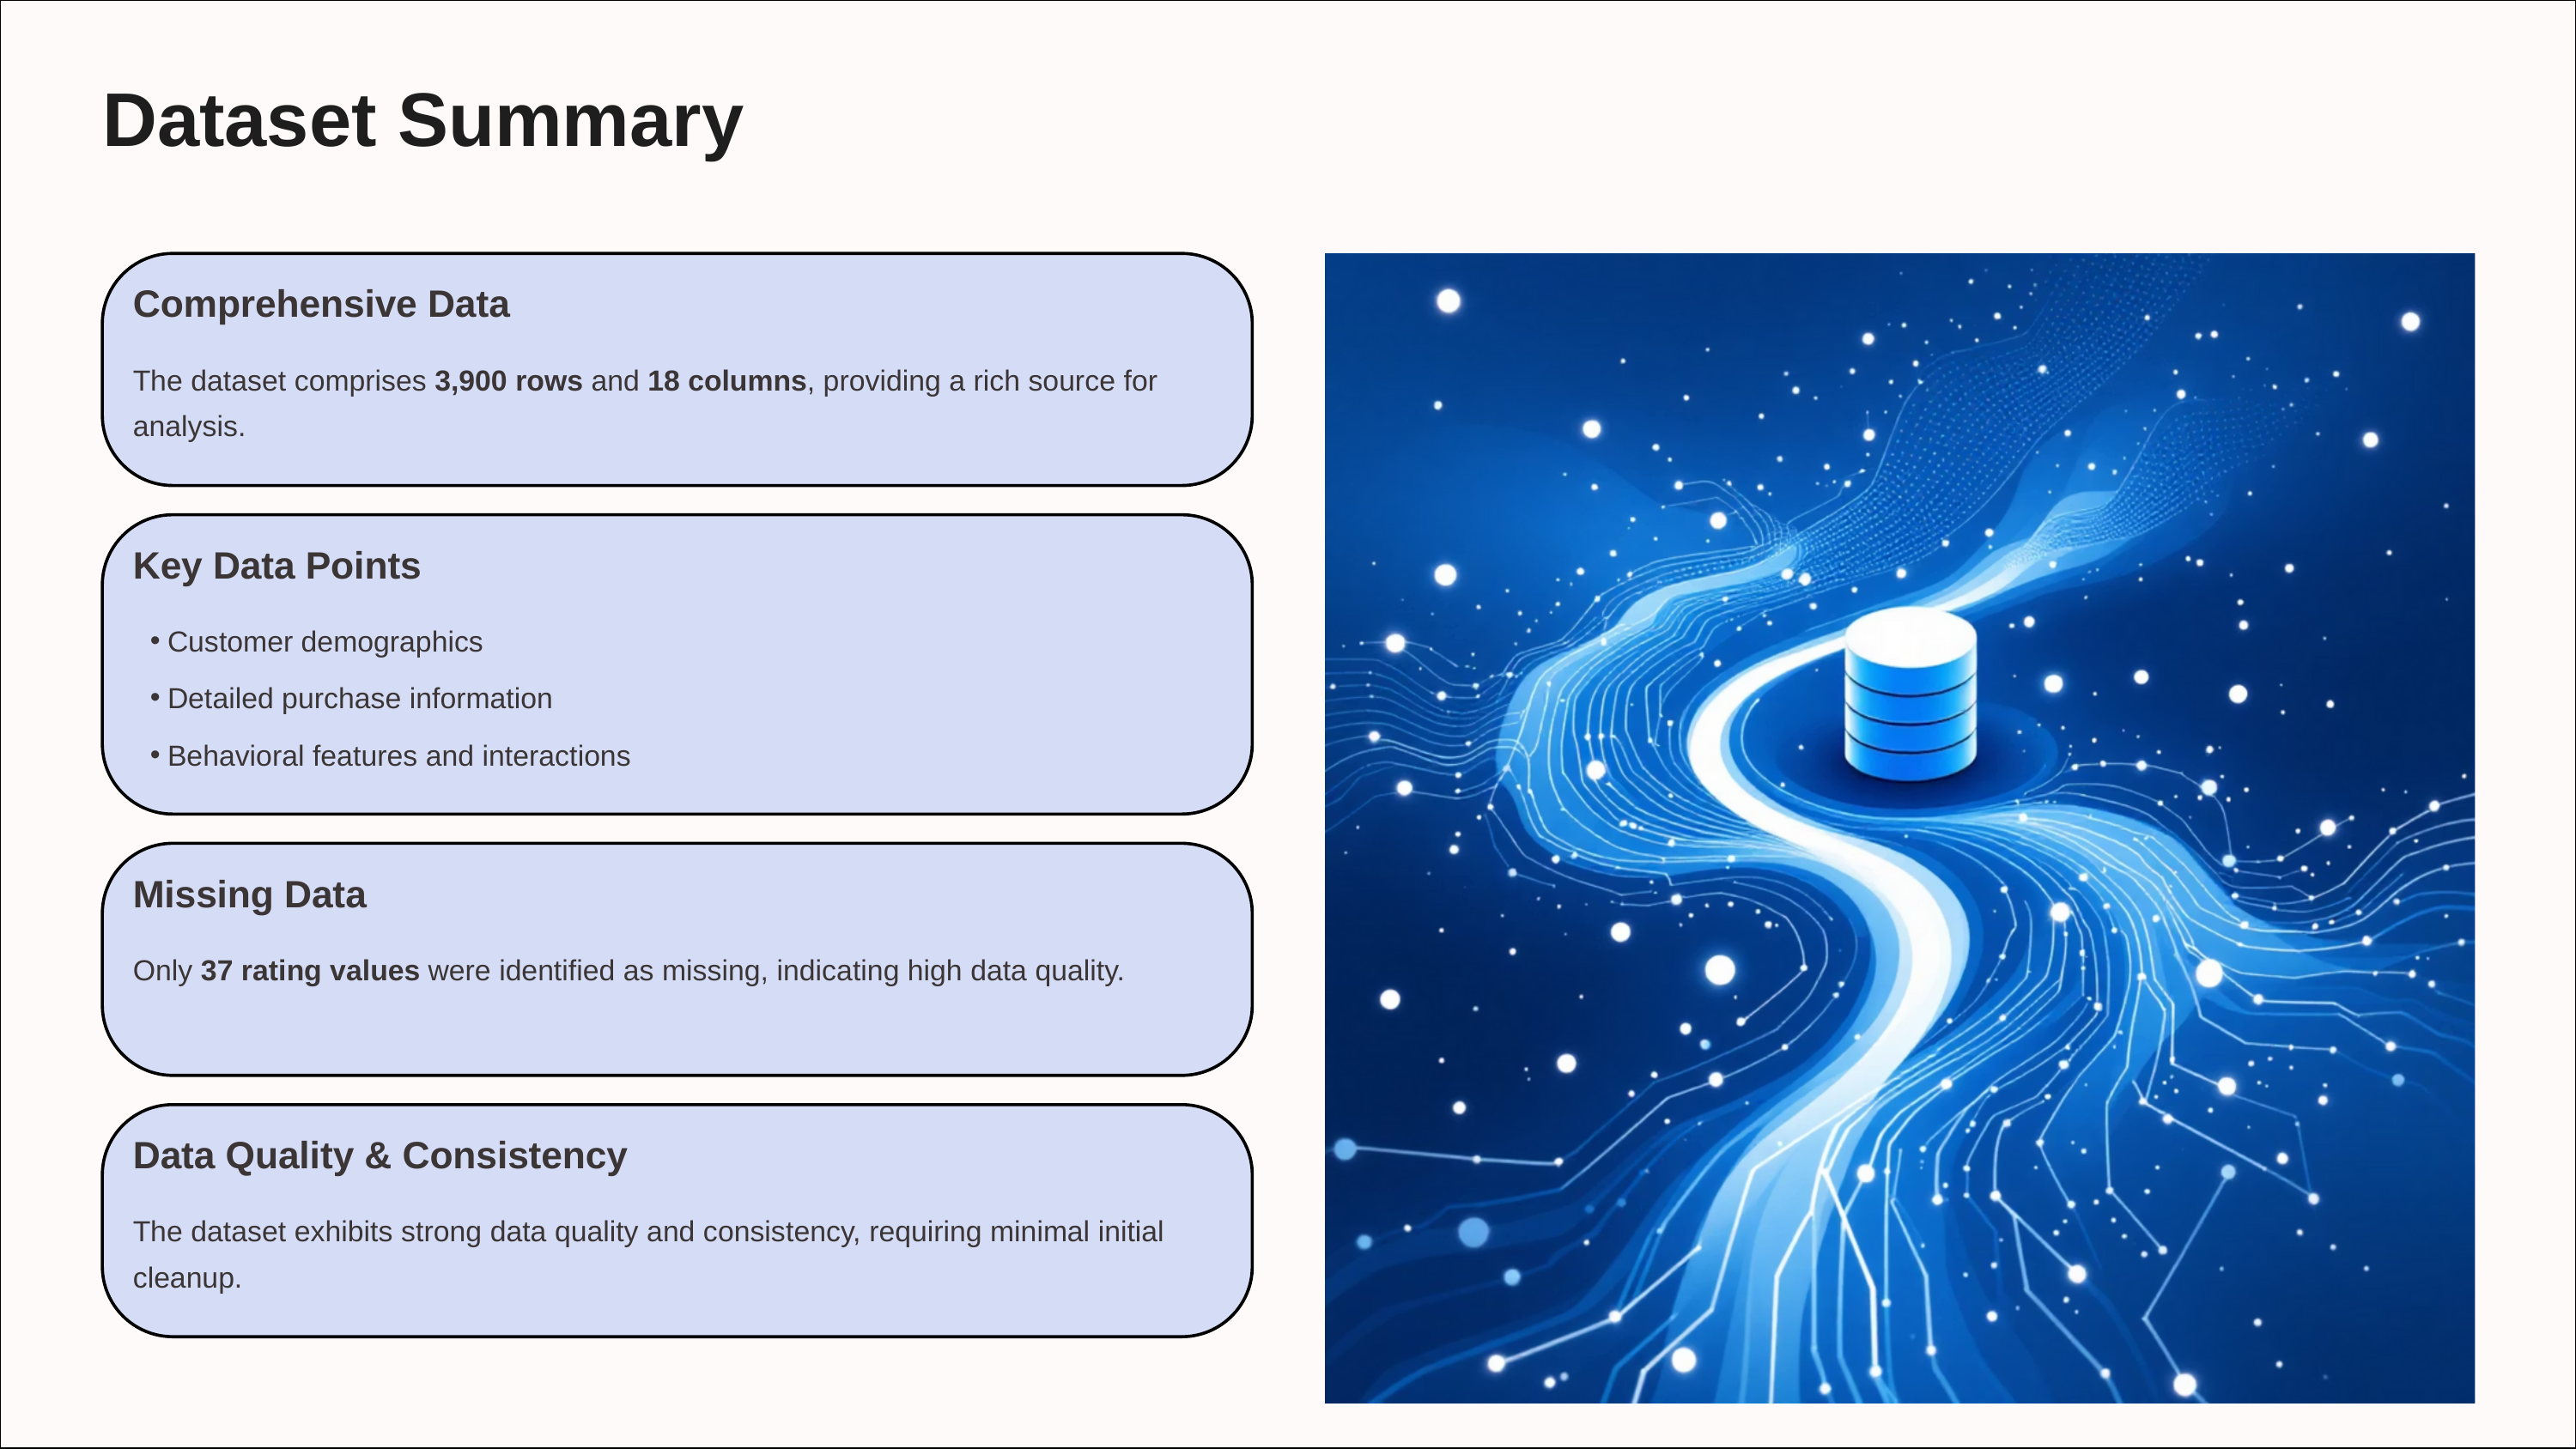

Dataset Summary

Comprehensive Data
The dataset comprises 3,900 rows and 18 columns, providing a rich source for analysis.

Key Data Points
Customer demographics
Detailed purchase information
Behavioral features and interactions

Missing Data
Only 37 rating values were identified as missing, indicating high data quality.

Data Quality & Consistency
The dataset exhibits strong data quality and consistency, requiring minimal initial cleanup.